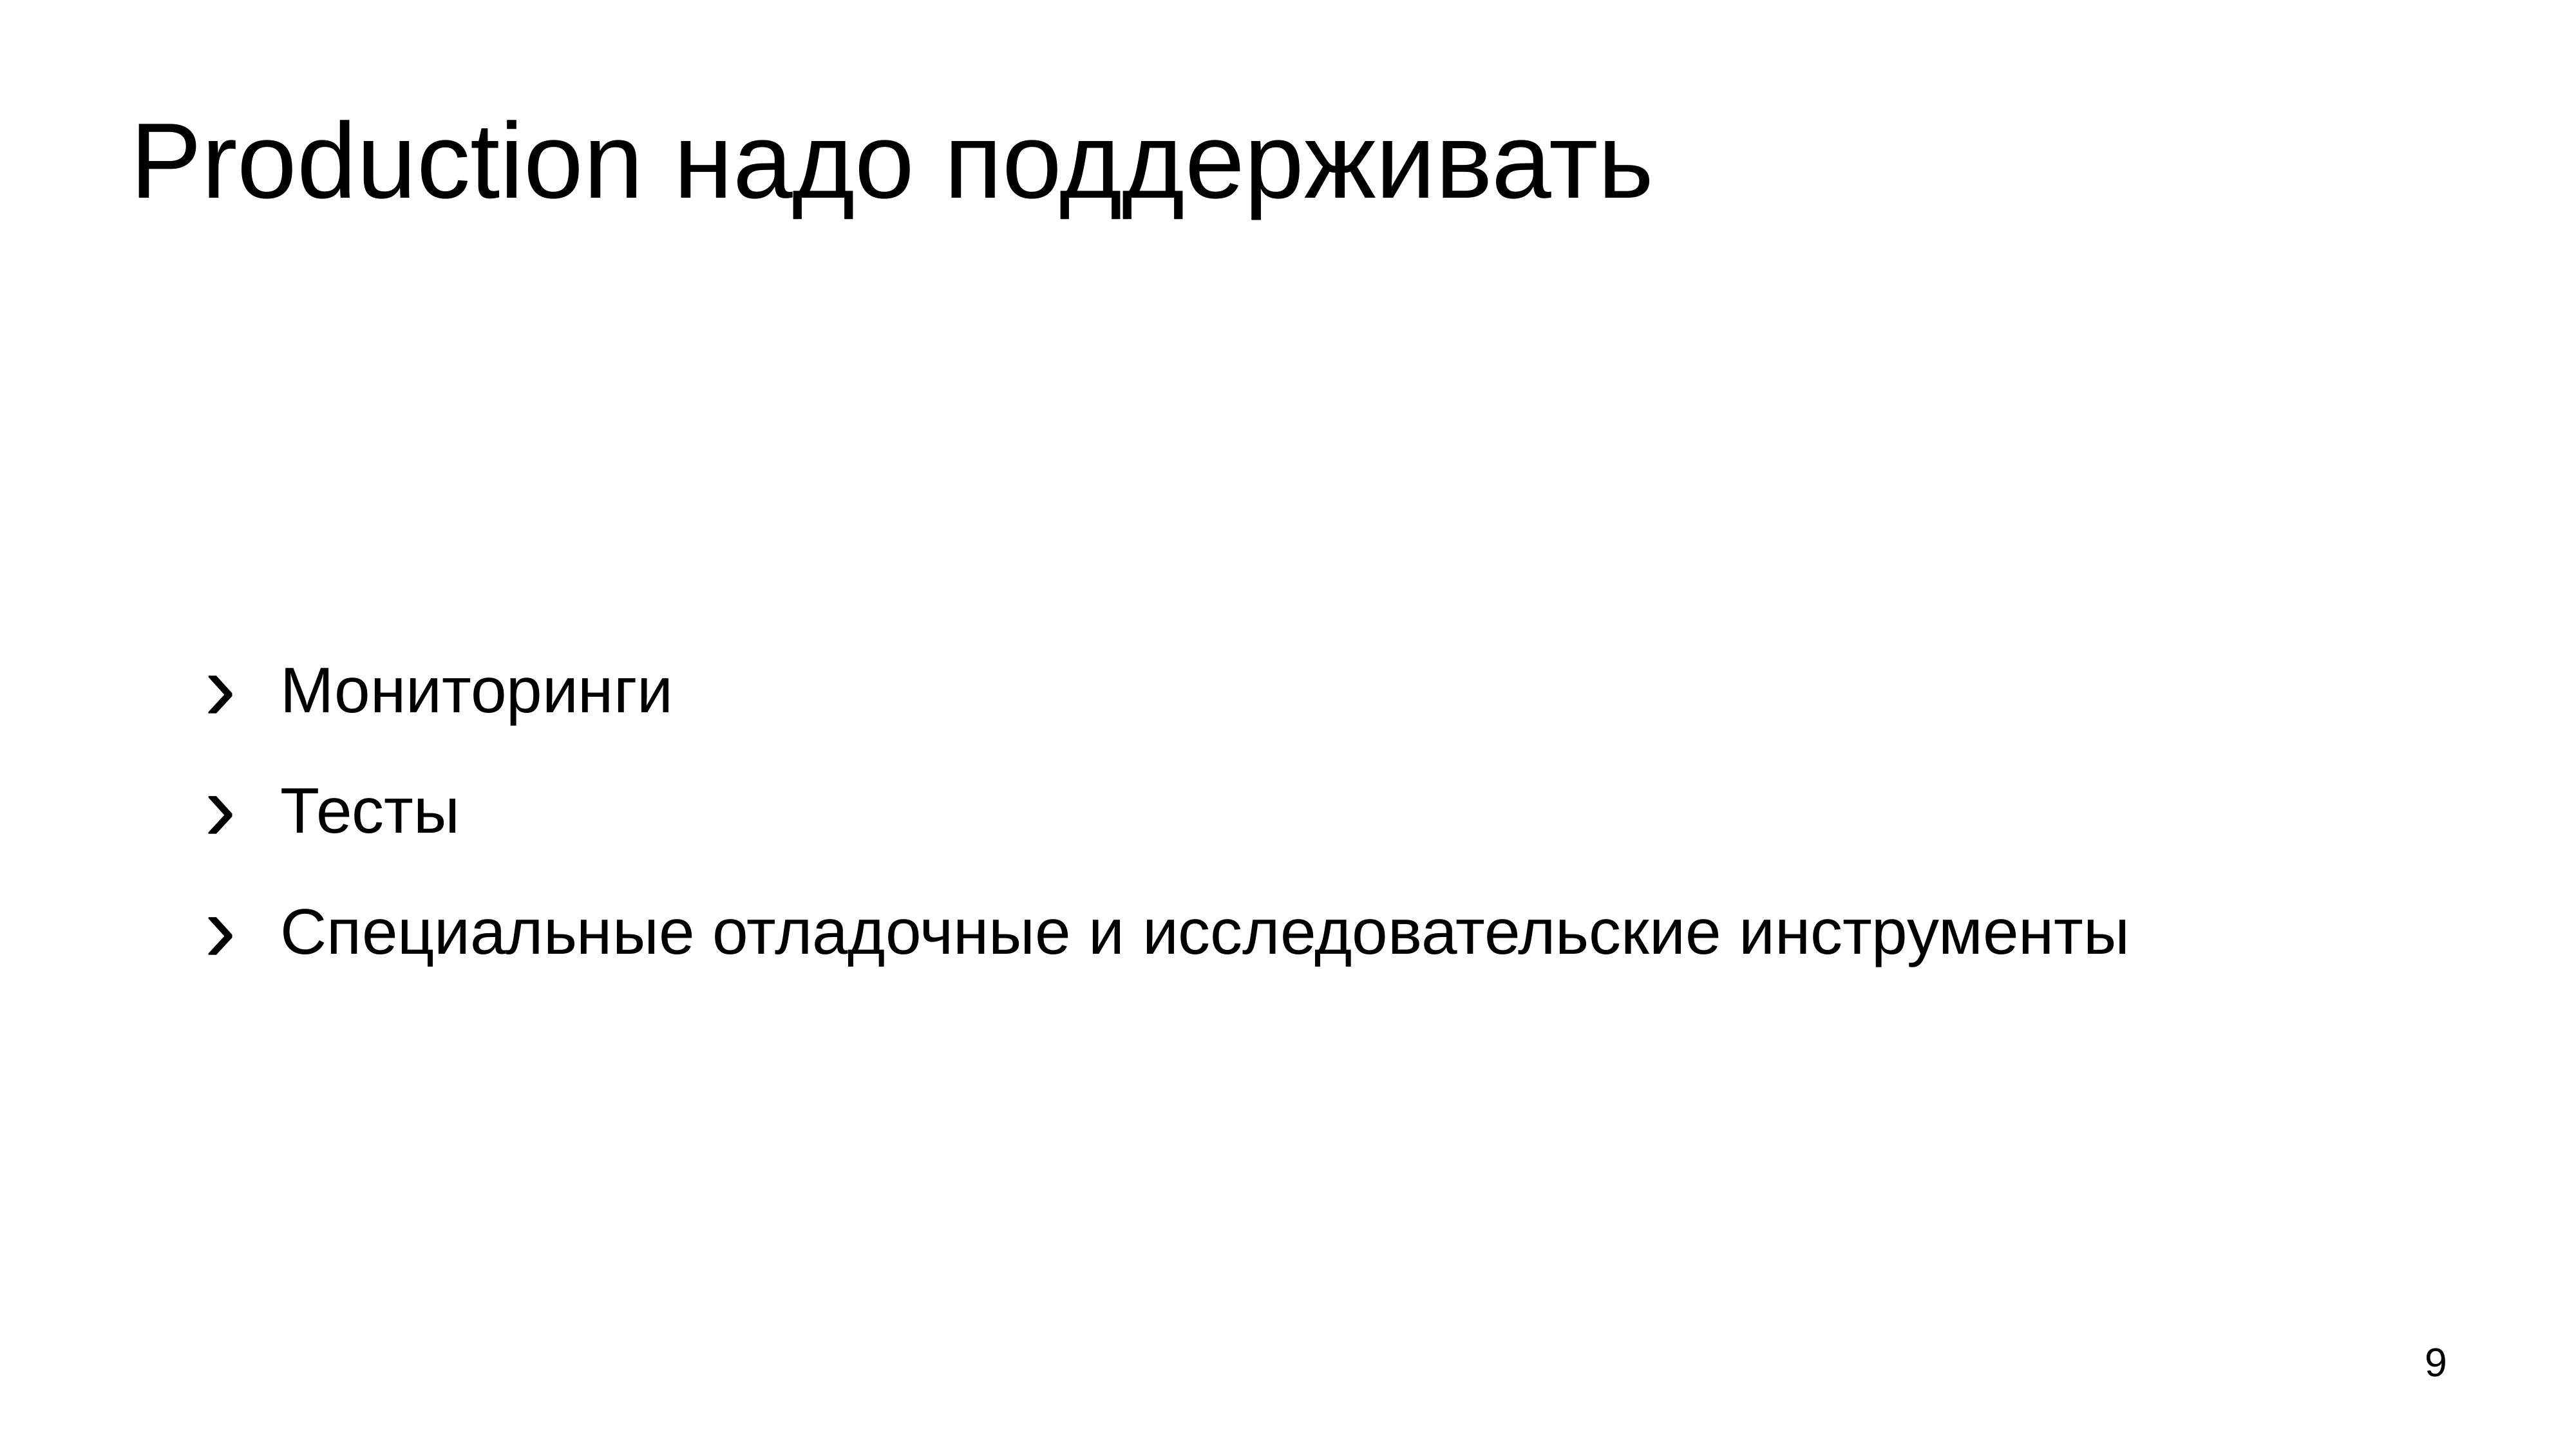

# Production надо поддерживать
Мониторинги
Тесты
Специальные отладочные и исследовательские инструменты

9